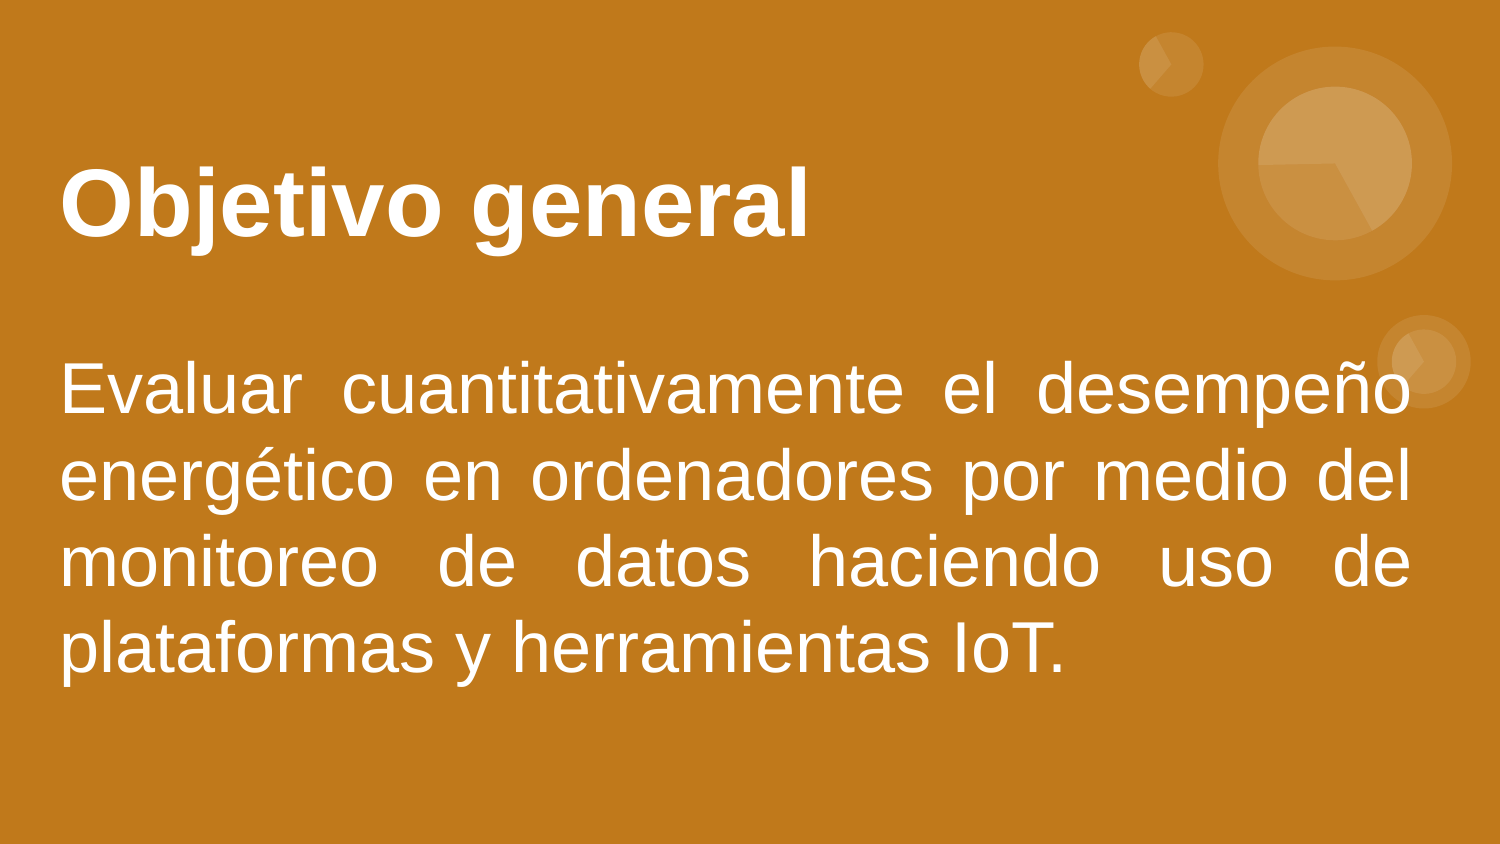

# Objetivo general

Evaluar cuantitativamente el desempeño energético en ordenadores por medio del monitoreo de datos haciendo uso de plataformas y herramientas IoT.